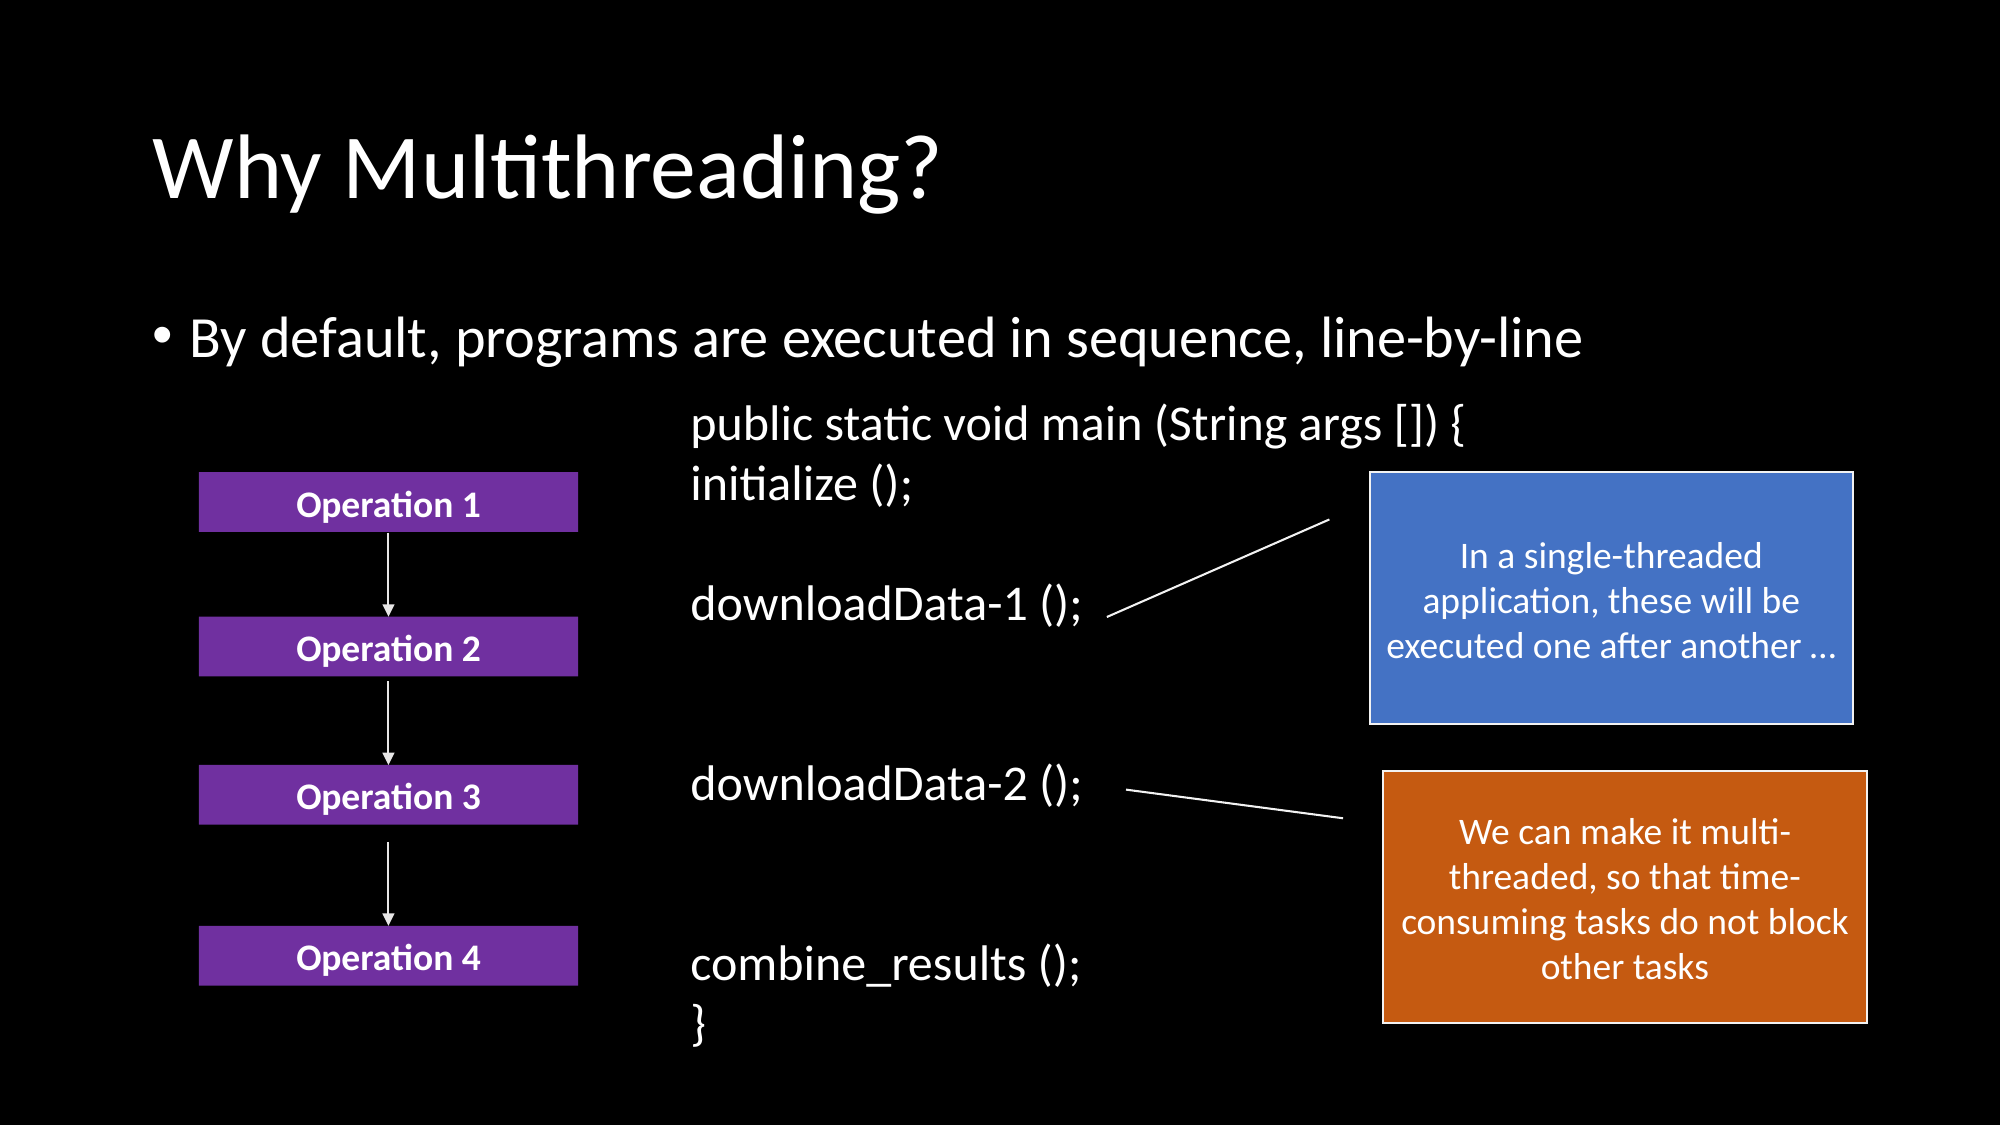

# Why Multithreading?
By default, programs are executed in sequence, line-by-line

public static void main (String args []) {
initialize ();

downloadData-1 ();

downloadData-2 ();

combine_results ();
}
Operation 1
In a single-threaded application, these will be executed one after another …
Operation 2
Operation 3
We can make it multi-threaded, so that time-consuming tasks do not block other tasks
Operation 4